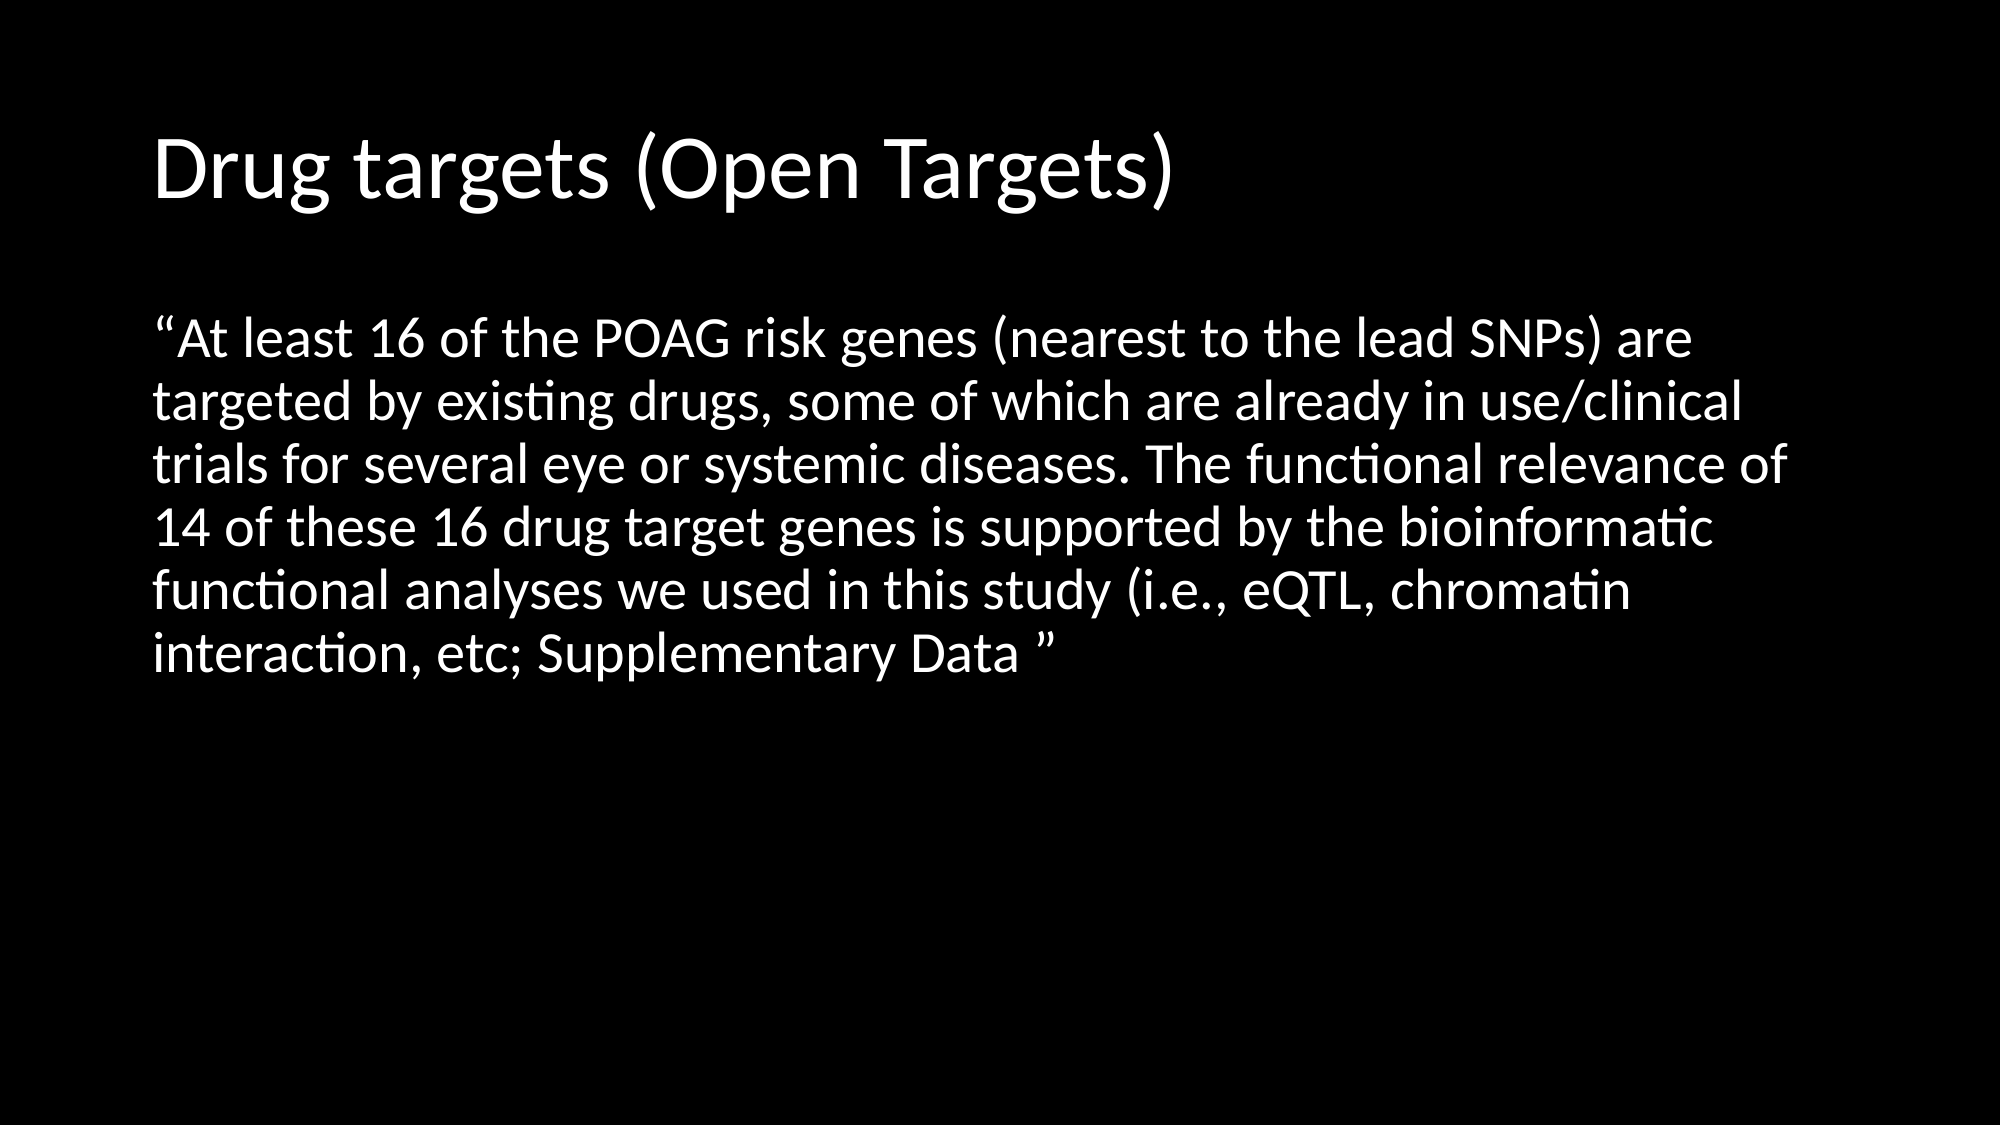

# Drug targets (Open Targets)
“At least 16 of the POAG risk genes (nearest to the lead SNPs) are targeted by existing drugs, some of which are already in use/clinical trials for several eye or systemic diseases. The functional relevance of 14 of these 16 drug target genes is supported by the bioinformatic functional analyses we used in this study (i.e., eQTL, chromatin interaction, etc; Supplementary Data ”